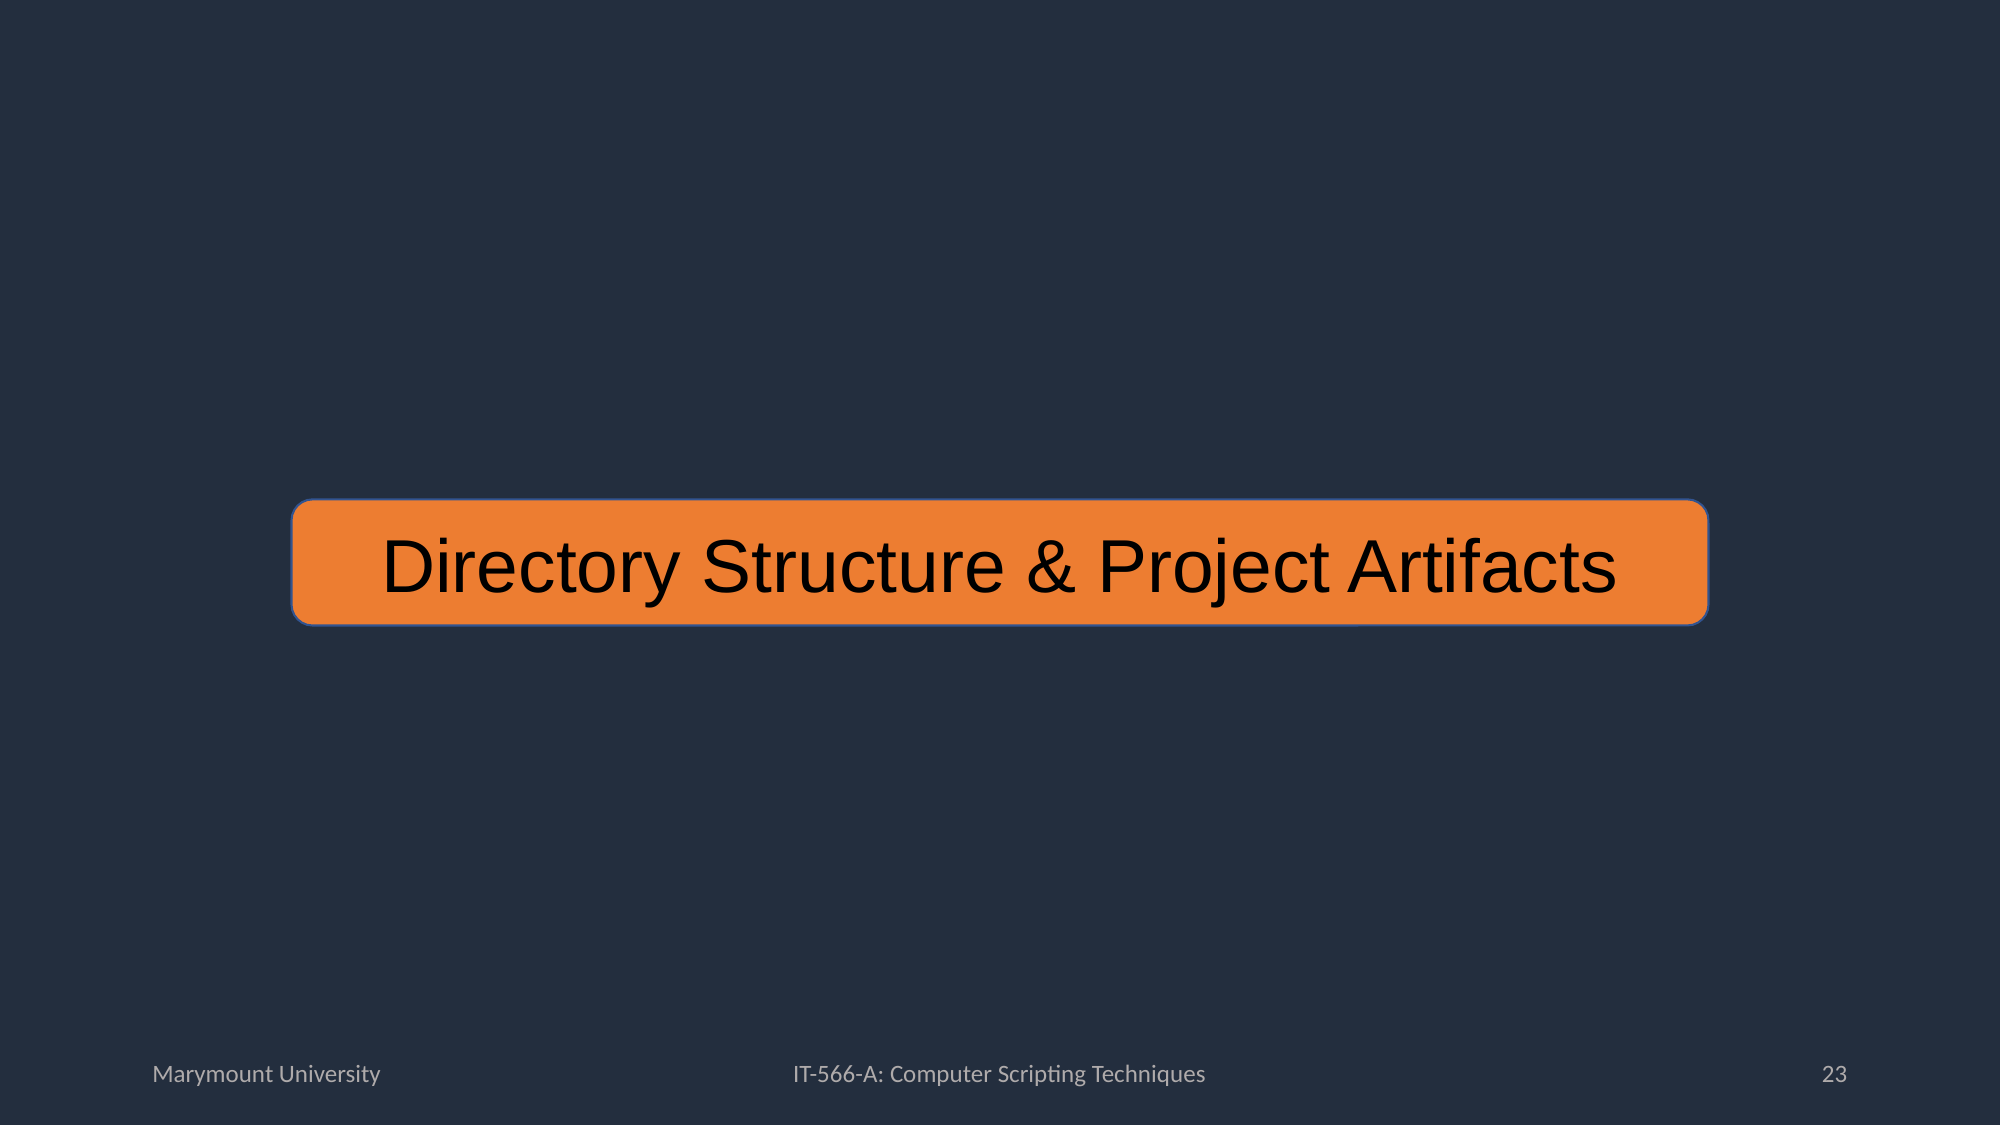

Directory Structure & Project Artifacts
Marymount University
IT-566-A: Computer Scripting Techniques
23